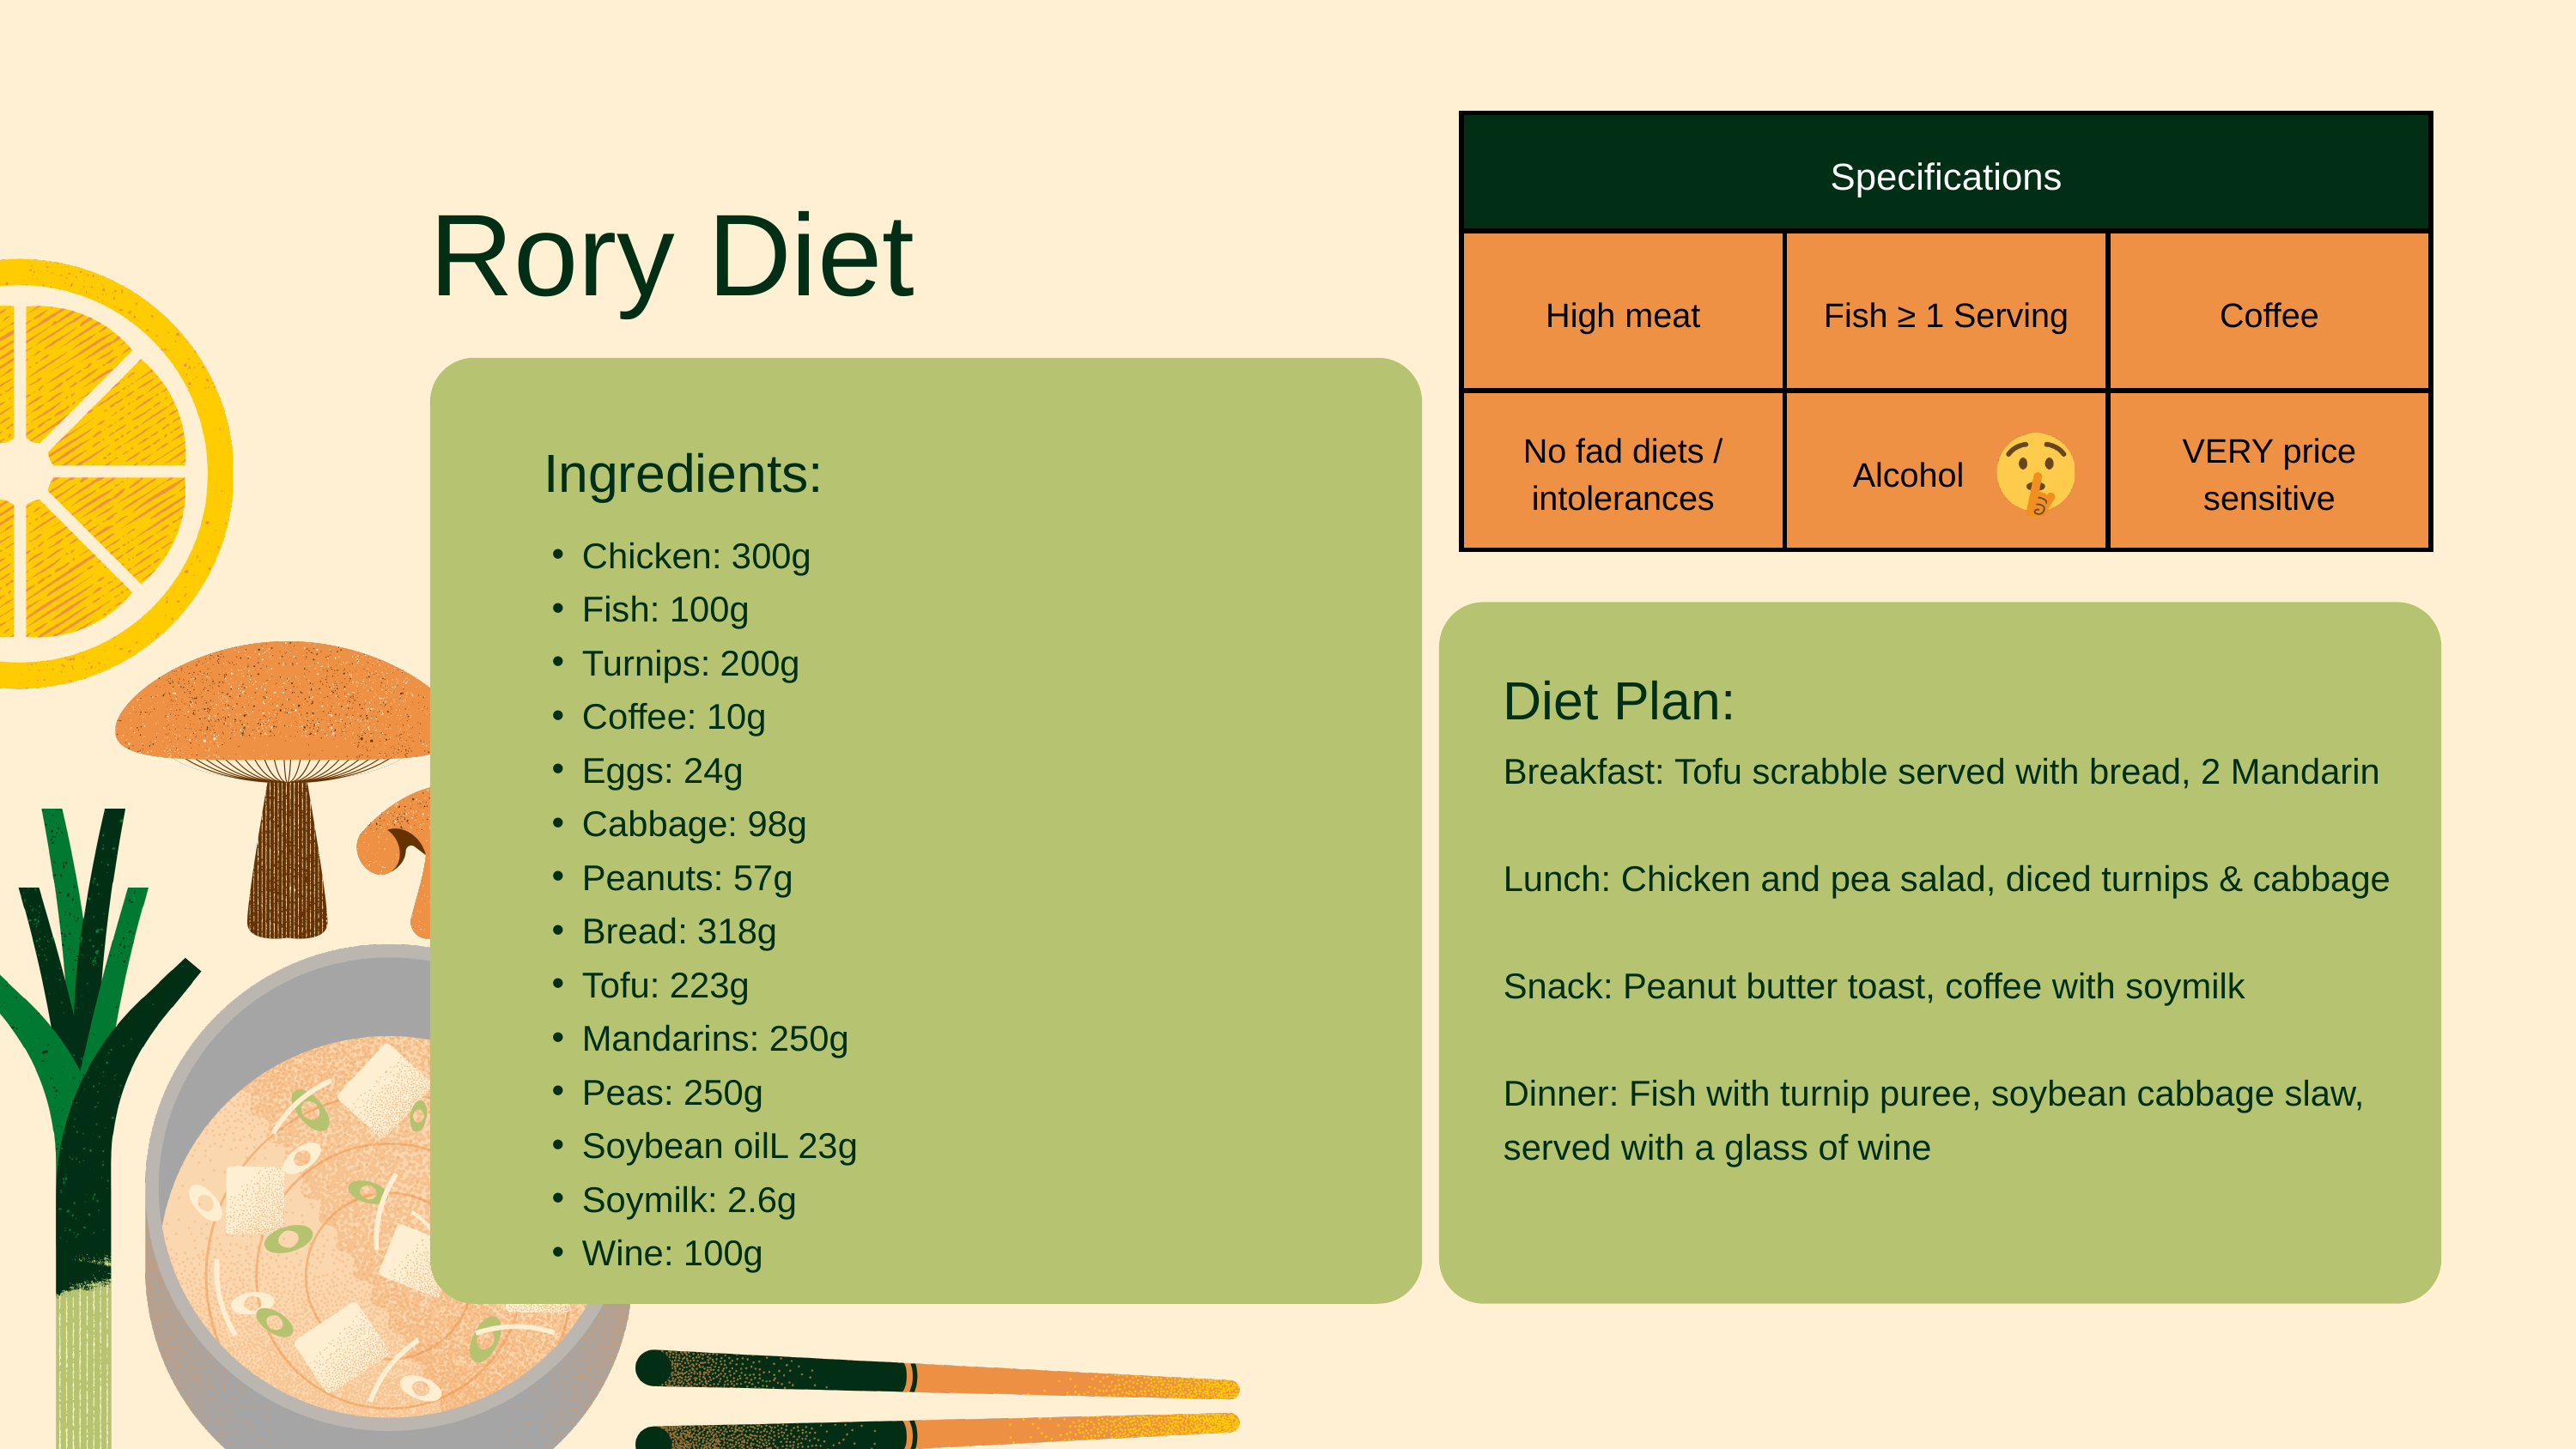

| Specifications | Specifications | Specifications |
| --- | --- | --- |
| High meat | Fish ≥ 1 Serving | Coffee |
| No fad diets / intolerances | Alcohol f | VERY price sensitive |
Rory Diet

Ingredients:

Chicken: 300g
Fish: 100g
Turnips: 200g
Coffee: 10g
Eggs: 24g
Cabbage: 98g
Peanuts: 57g
Bread: 318g
Tofu: 223g
Mandarins: 250g
Peas: 250g
Soybean oilL 23g
Soymilk: 2.6g
Wine: 100g

Diet Plan:
Breakfast: Tofu scrabble served with bread, 2 Mandarin

Lunch: Chicken and pea salad, diced turnips & cabbage

Snack: Peanut butter toast, coffee with soymilk

Dinner: Fish with turnip puree, soybean cabbage slaw, served with a glass of wine